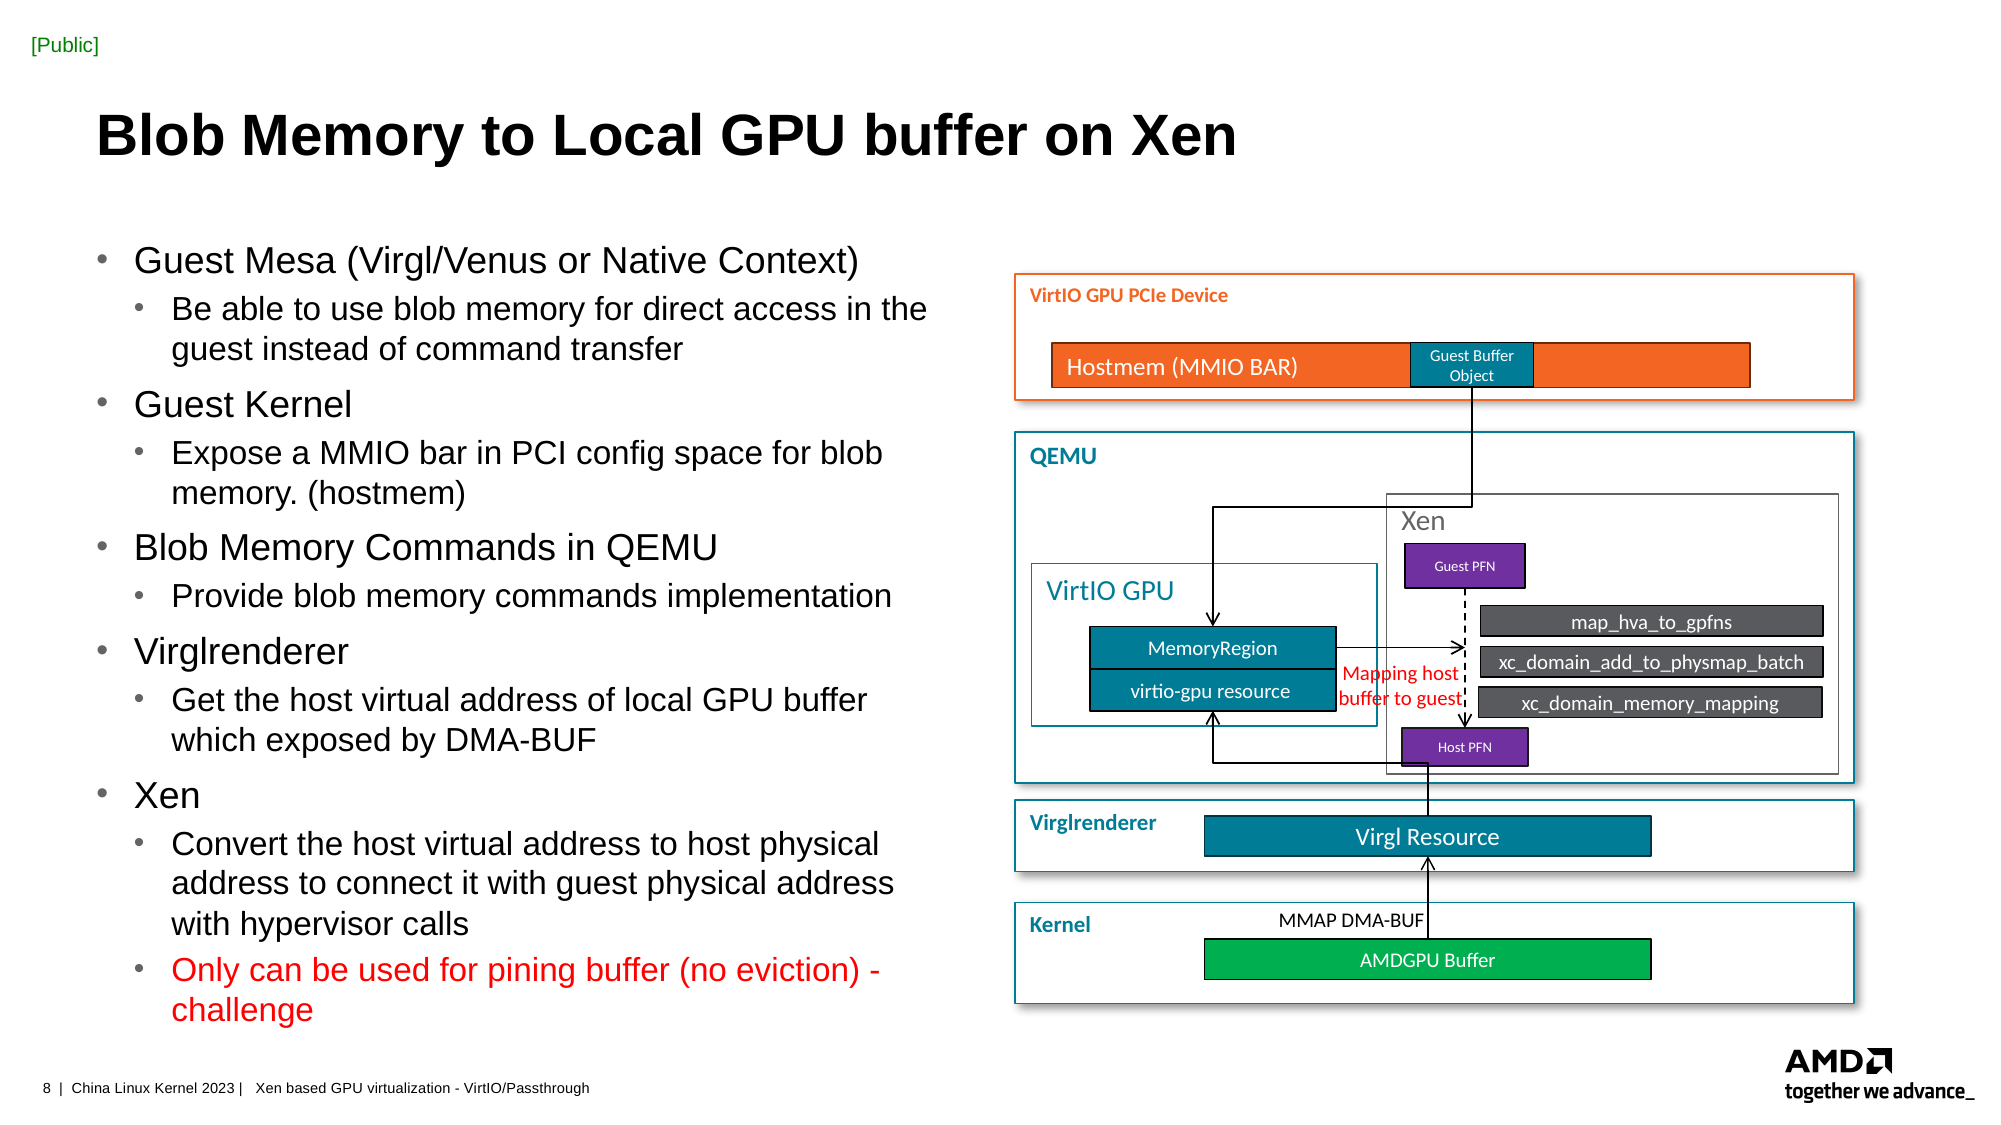

# Blob Memory to Local GPU buffer on Xen
Guest Mesa (Virgl/Venus or Native Context)
Be able to use blob memory for direct access in the guest instead of command transfer
Guest Kernel
Expose a MMIO bar in PCI config space for blob memory. (hostmem)
Blob Memory Commands in QEMU
Provide blob memory commands implementation
Virglrenderer
Get the host virtual address of local GPU buffer which exposed by DMA-BUF
Xen
Convert the host virtual address to host physical address to connect it with guest physical address with hypervisor calls
Only can be used for pining buffer (no eviction) - challenge
VirtIO GPU PCIe Device
Guest Buffer Object
Hostmem (MMIO BAR)
QEMU
Xen
Guest PFN
VirtIO GPU
map_hva_to_gpfns
MemoryRegion
xc_domain_add_to_physmap_batch
Mapping host buffer to guest
virtio-gpu resource
xc_domain_memory_mapping
Host PFN
Virglrenderer
Virgl Resource
MMAP DMA-BUF
Kernel
AMDGPU Buffer